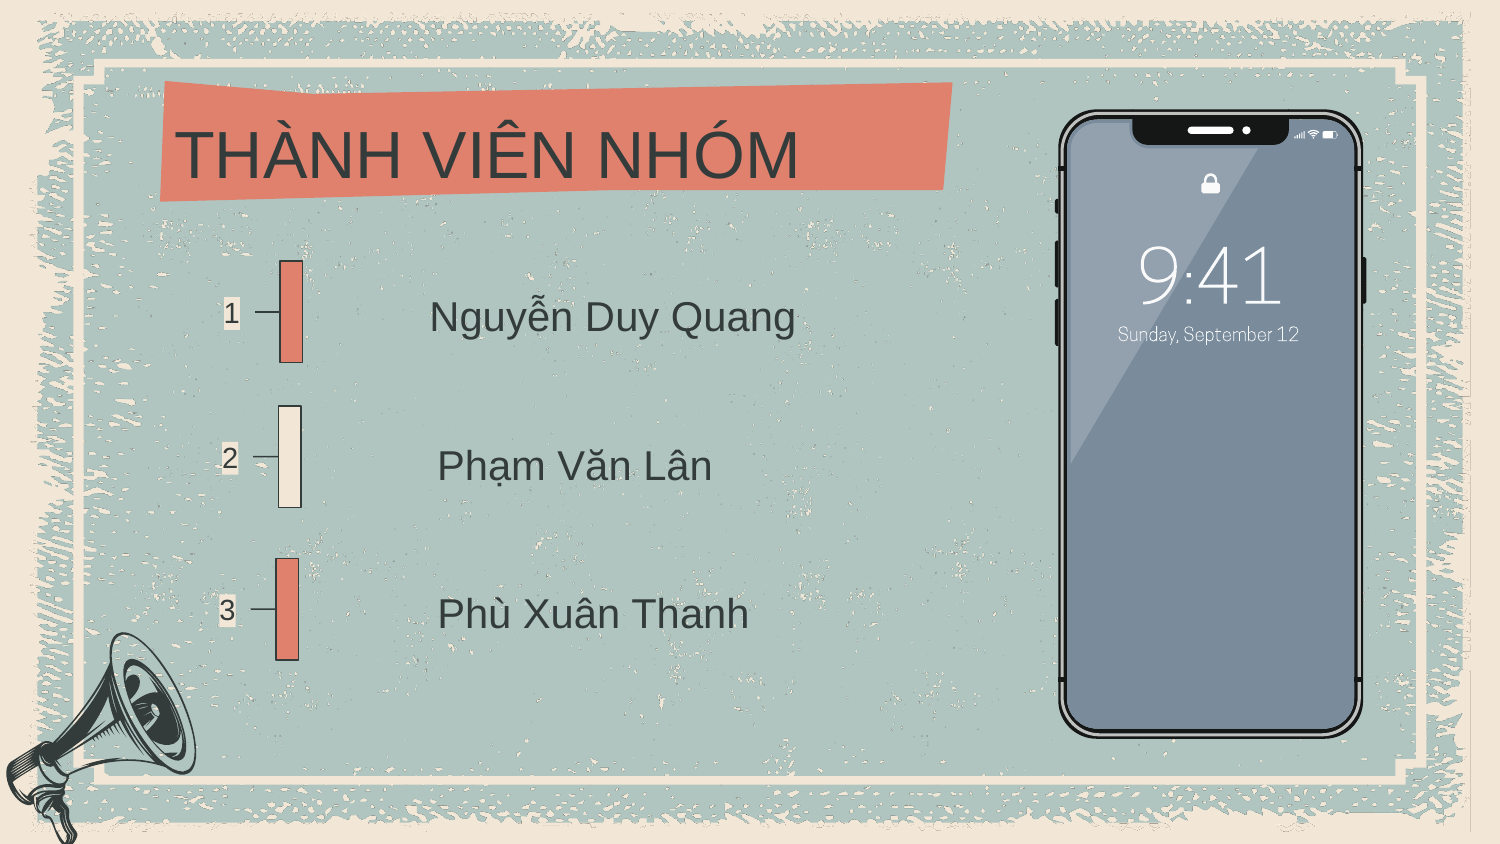

# THÀNH VIÊN NHÓM

1
Nguyễn Duy Quang

2
Phạm Văn Lân

3
Phù Xuân Thanh